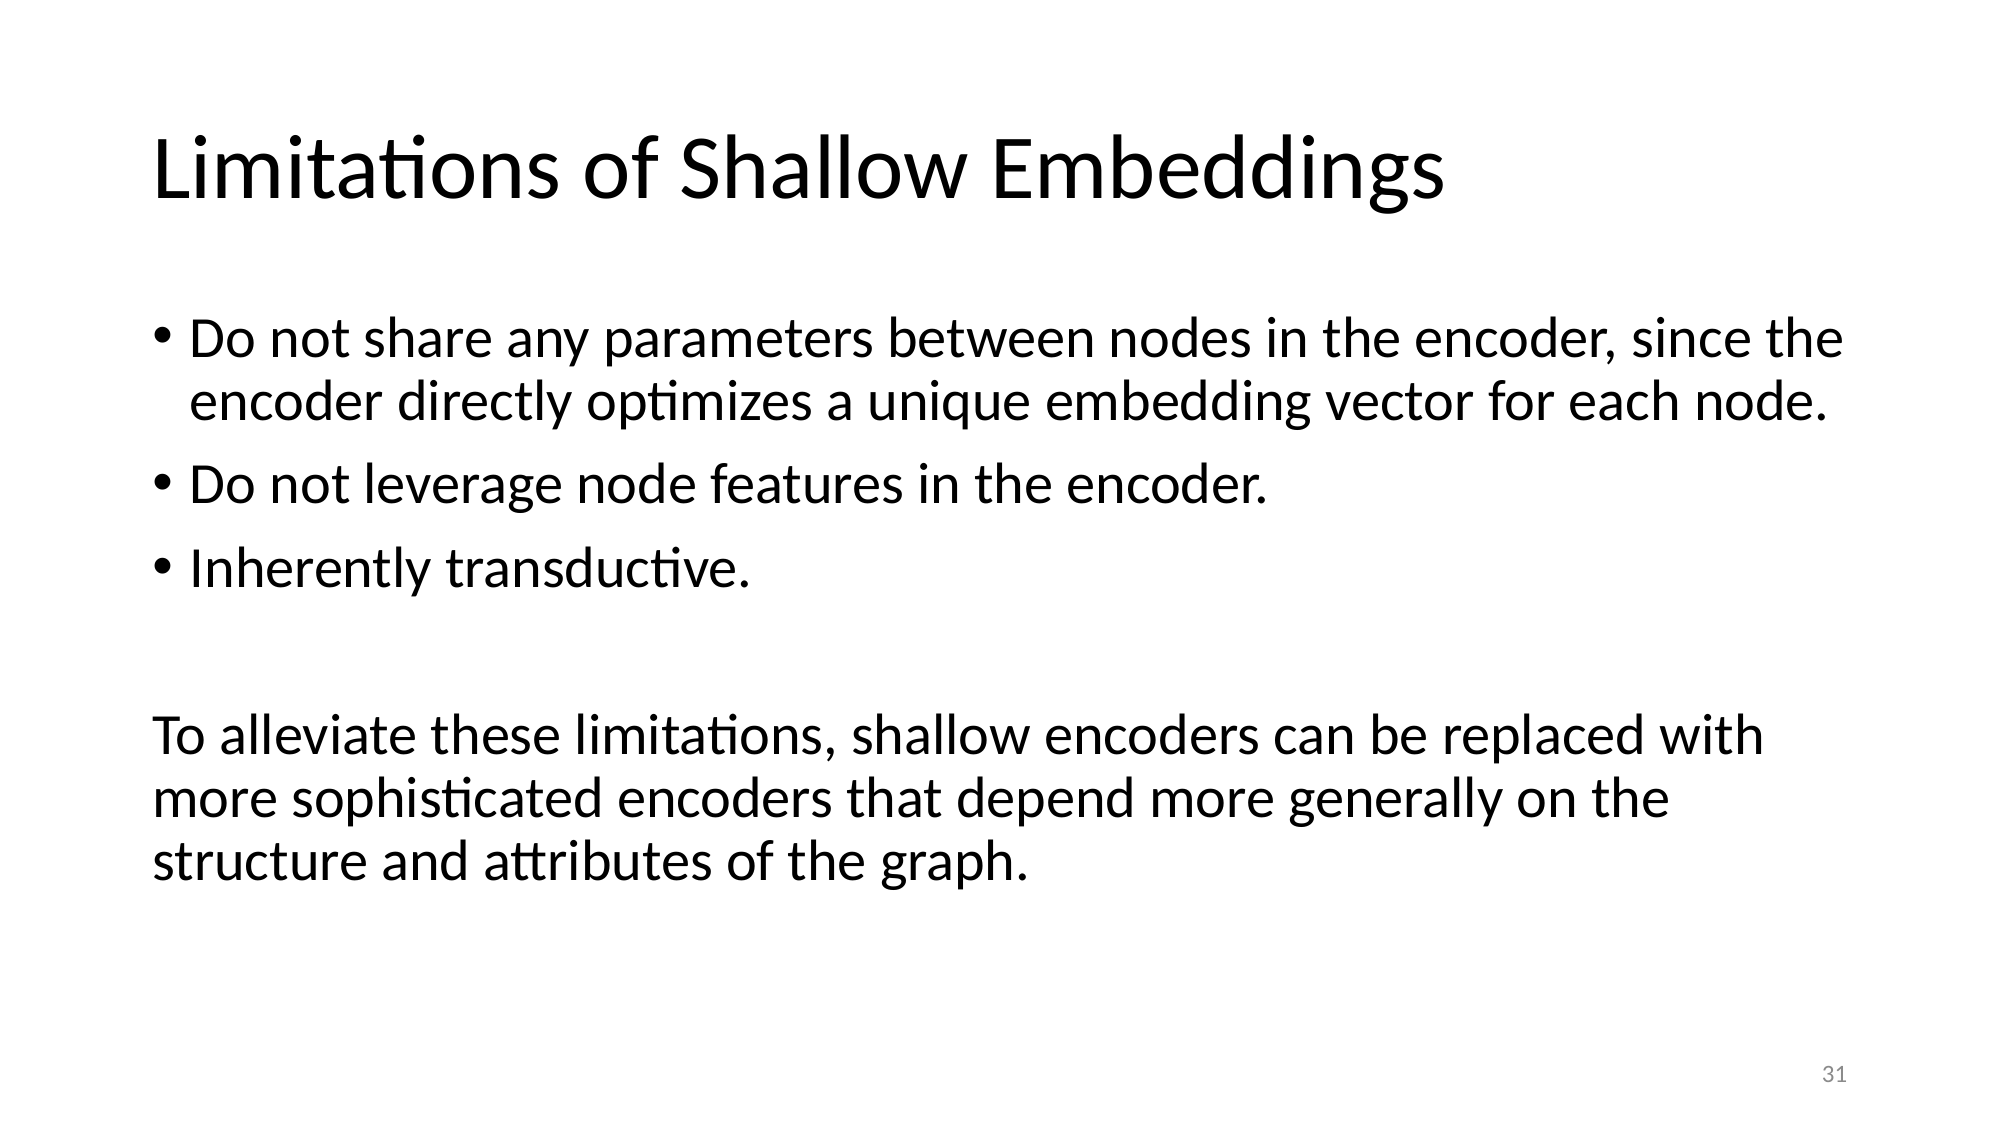

# Limitations of Shallow Embeddings
Do not share any parameters between nodes in the encoder, since the encoder directly optimizes a unique embedding vector for each node.
Do not leverage node features in the encoder.
Inherently transductive.

To alleviate these limitations, shallow encoders can be replaced with more sophisticated encoders that depend more generally on the structure and attributes of the graph.
31